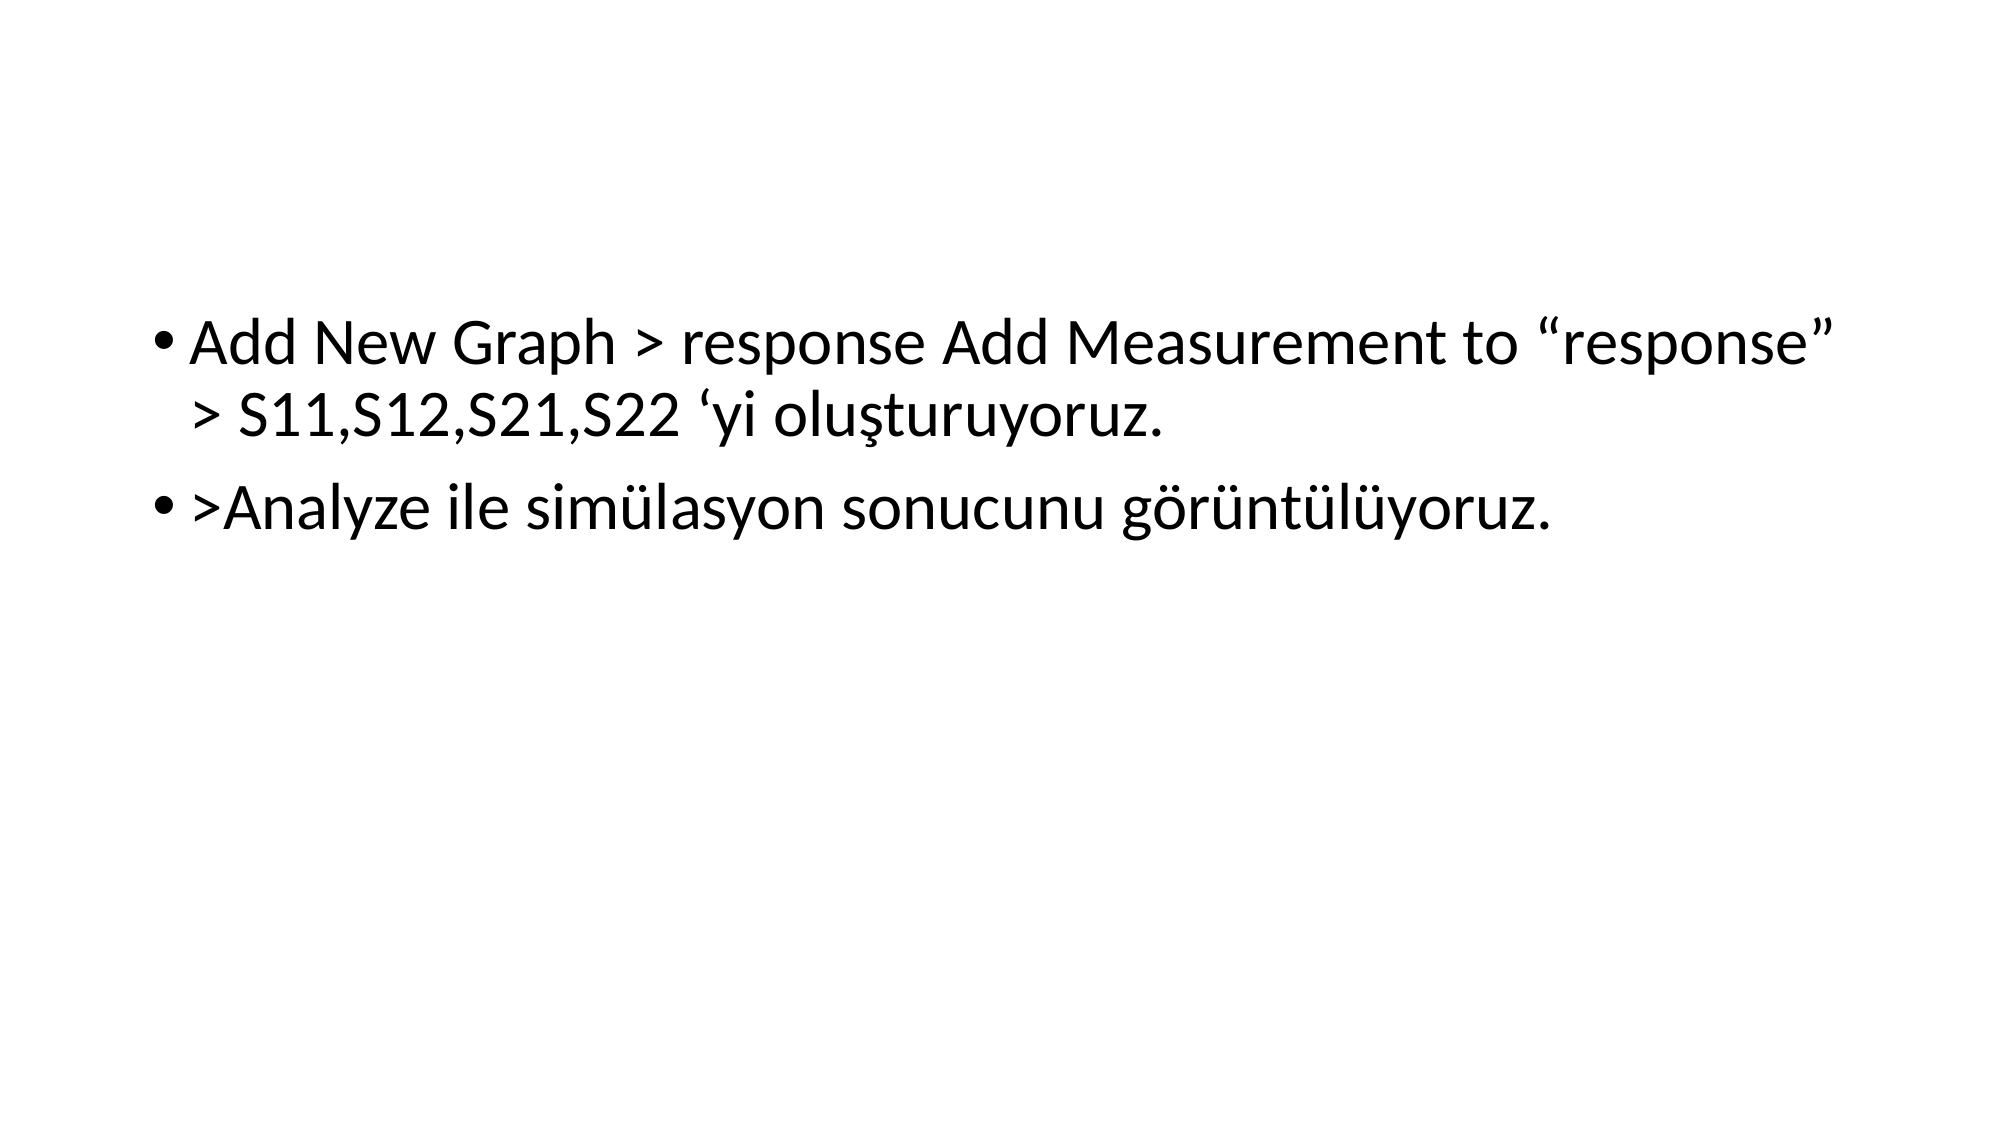

Add New Graph > response Add Measurement to “response” > S11,S12,S21,S22 ‘yi oluşturuyoruz.
>Analyze ile simülasyon sonucunu görüntülüyoruz.